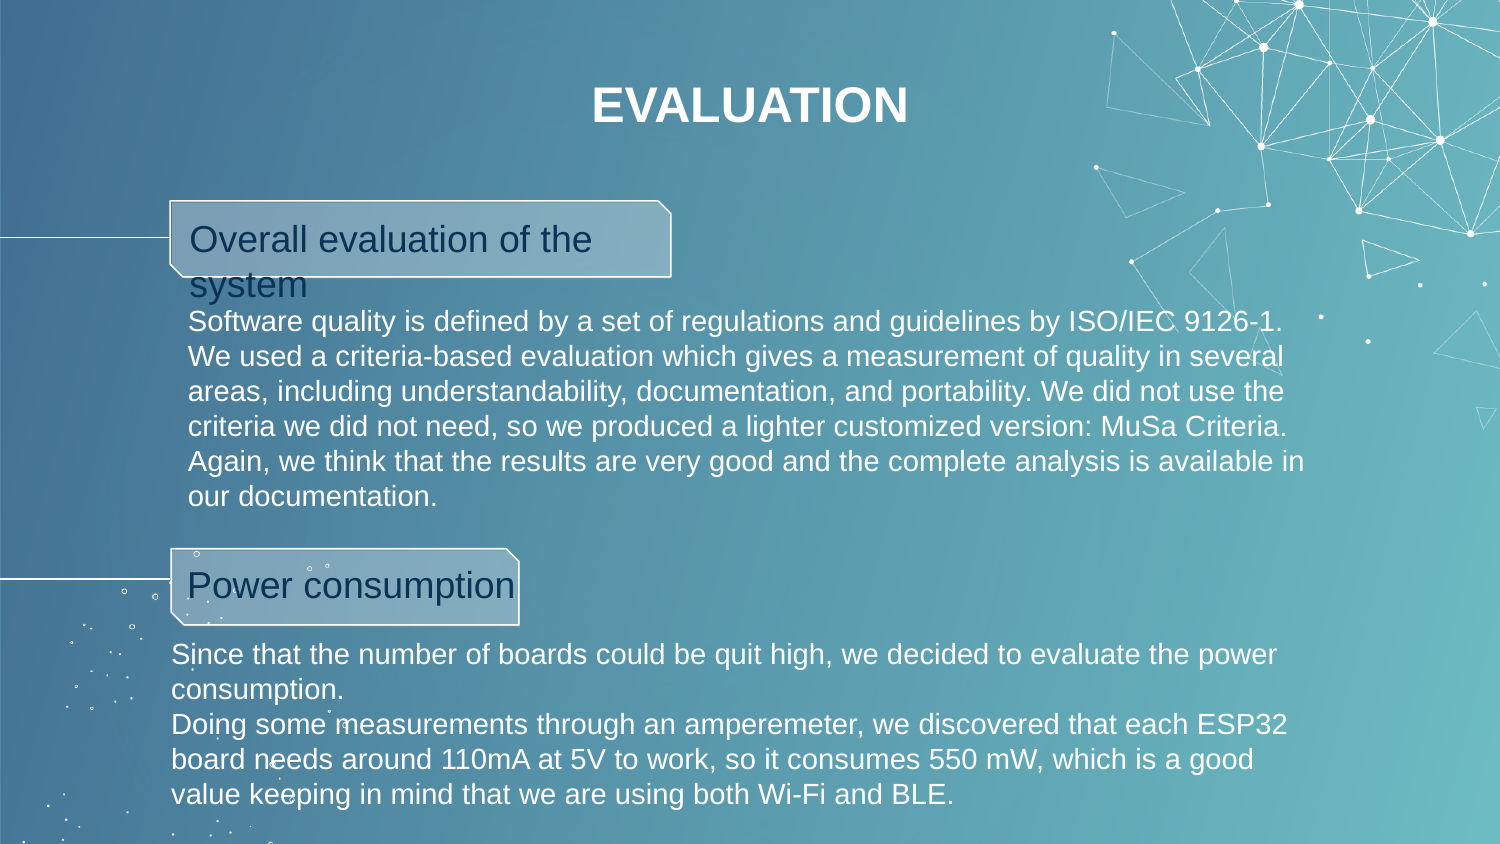

# EVALUATION
Overall evaluation of the system

Software quality is defined by a set of regulations and guidelines by ISO/IEC 9126-1. We used a criteria-based evaluation which gives a measurement of quality in several areas, including understandability, documentation, and portability. We did not use the criteria we did not need, so we produced a lighter customized version: MuSa Criteria. Again, we think that the results are very good and the complete analysis is available in our documentation.
Power consumption

Since that the number of boards could be quit high, we decided to evaluate the power consumption.
Doing some measurements through an amperemeter, we discovered that each ESP32 board needs around 110mA at 5V to work, so it consumes 550 mW, which is a good value keeping in mind that we are using both Wi-Fi and BLE.